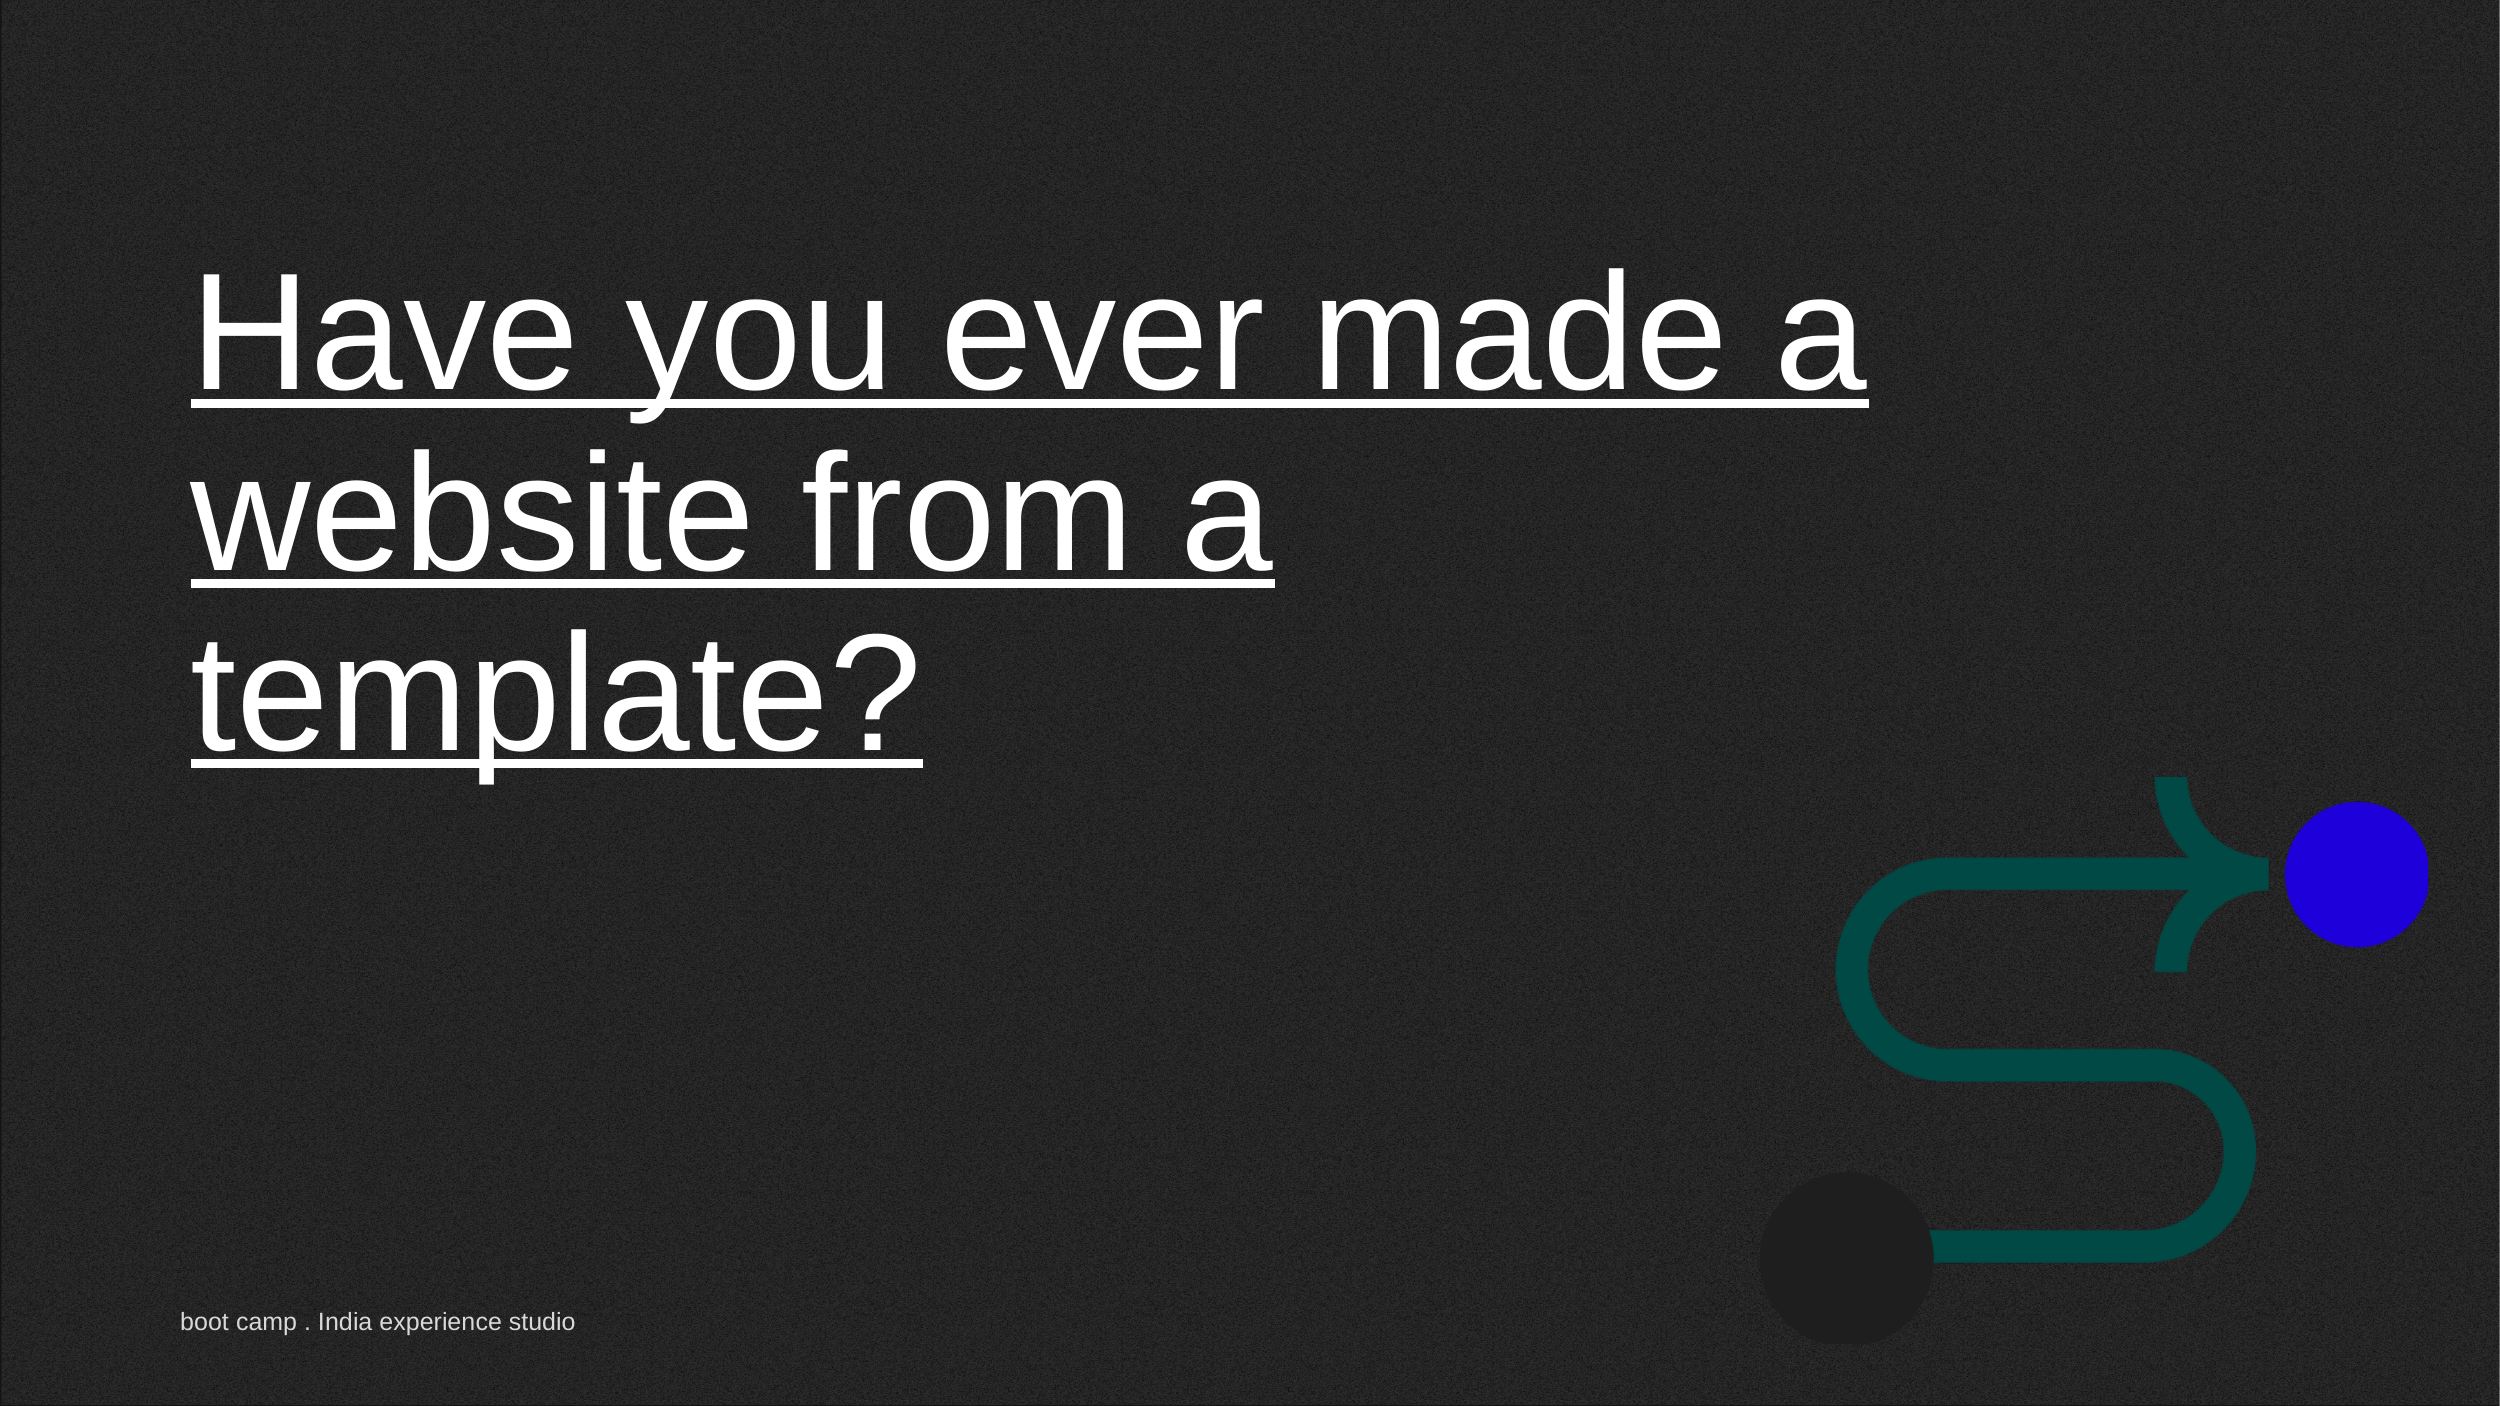

# Have you ever made a website from a template?